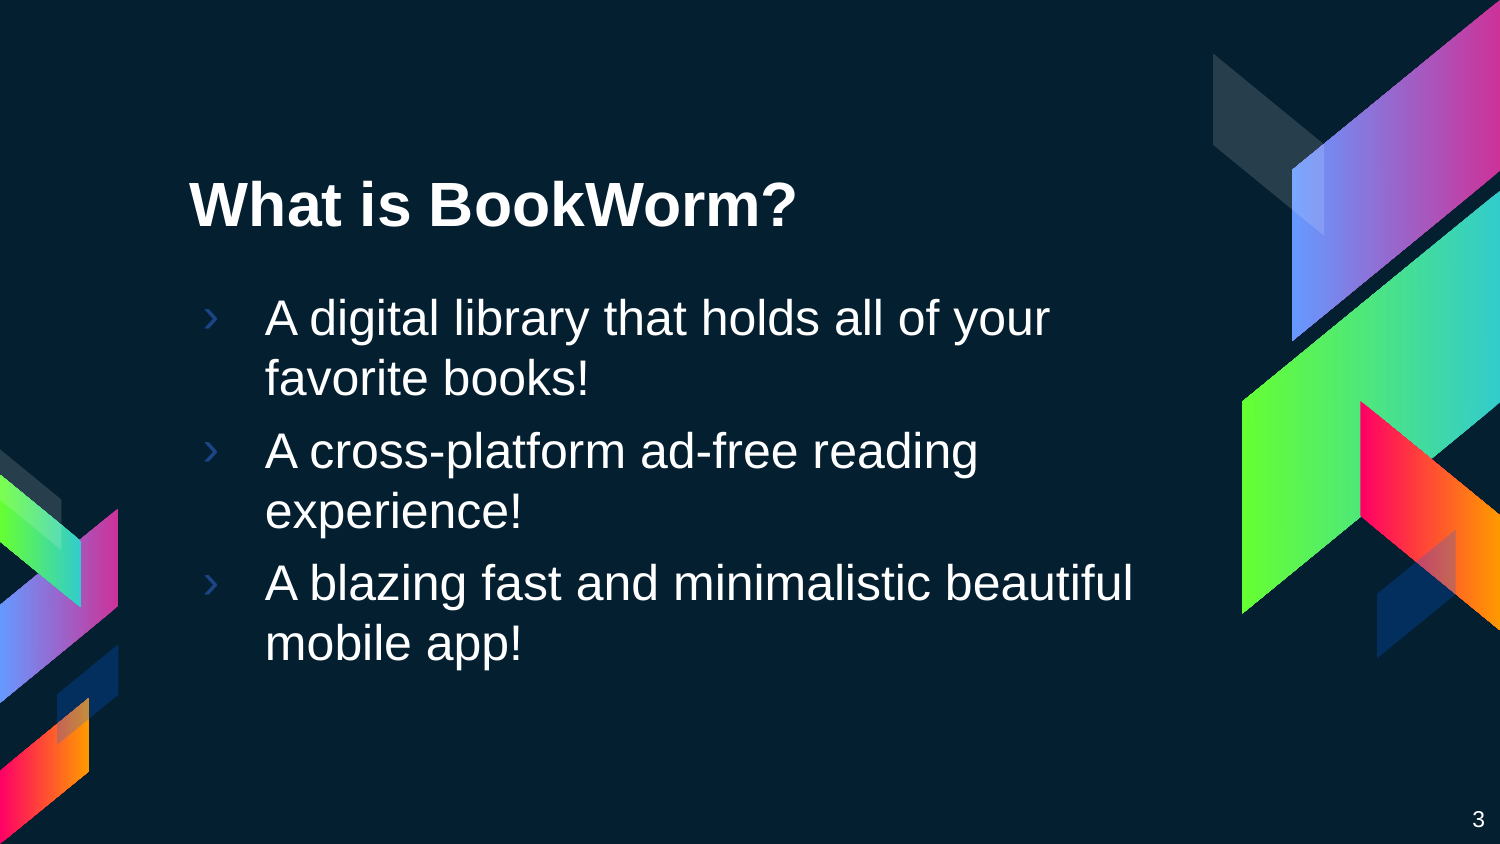

# What is BookWorm?
A digital library that holds all of your favorite books!
A cross-platform ad-free reading experience!
A blazing fast and minimalistic beautiful mobile app!

3